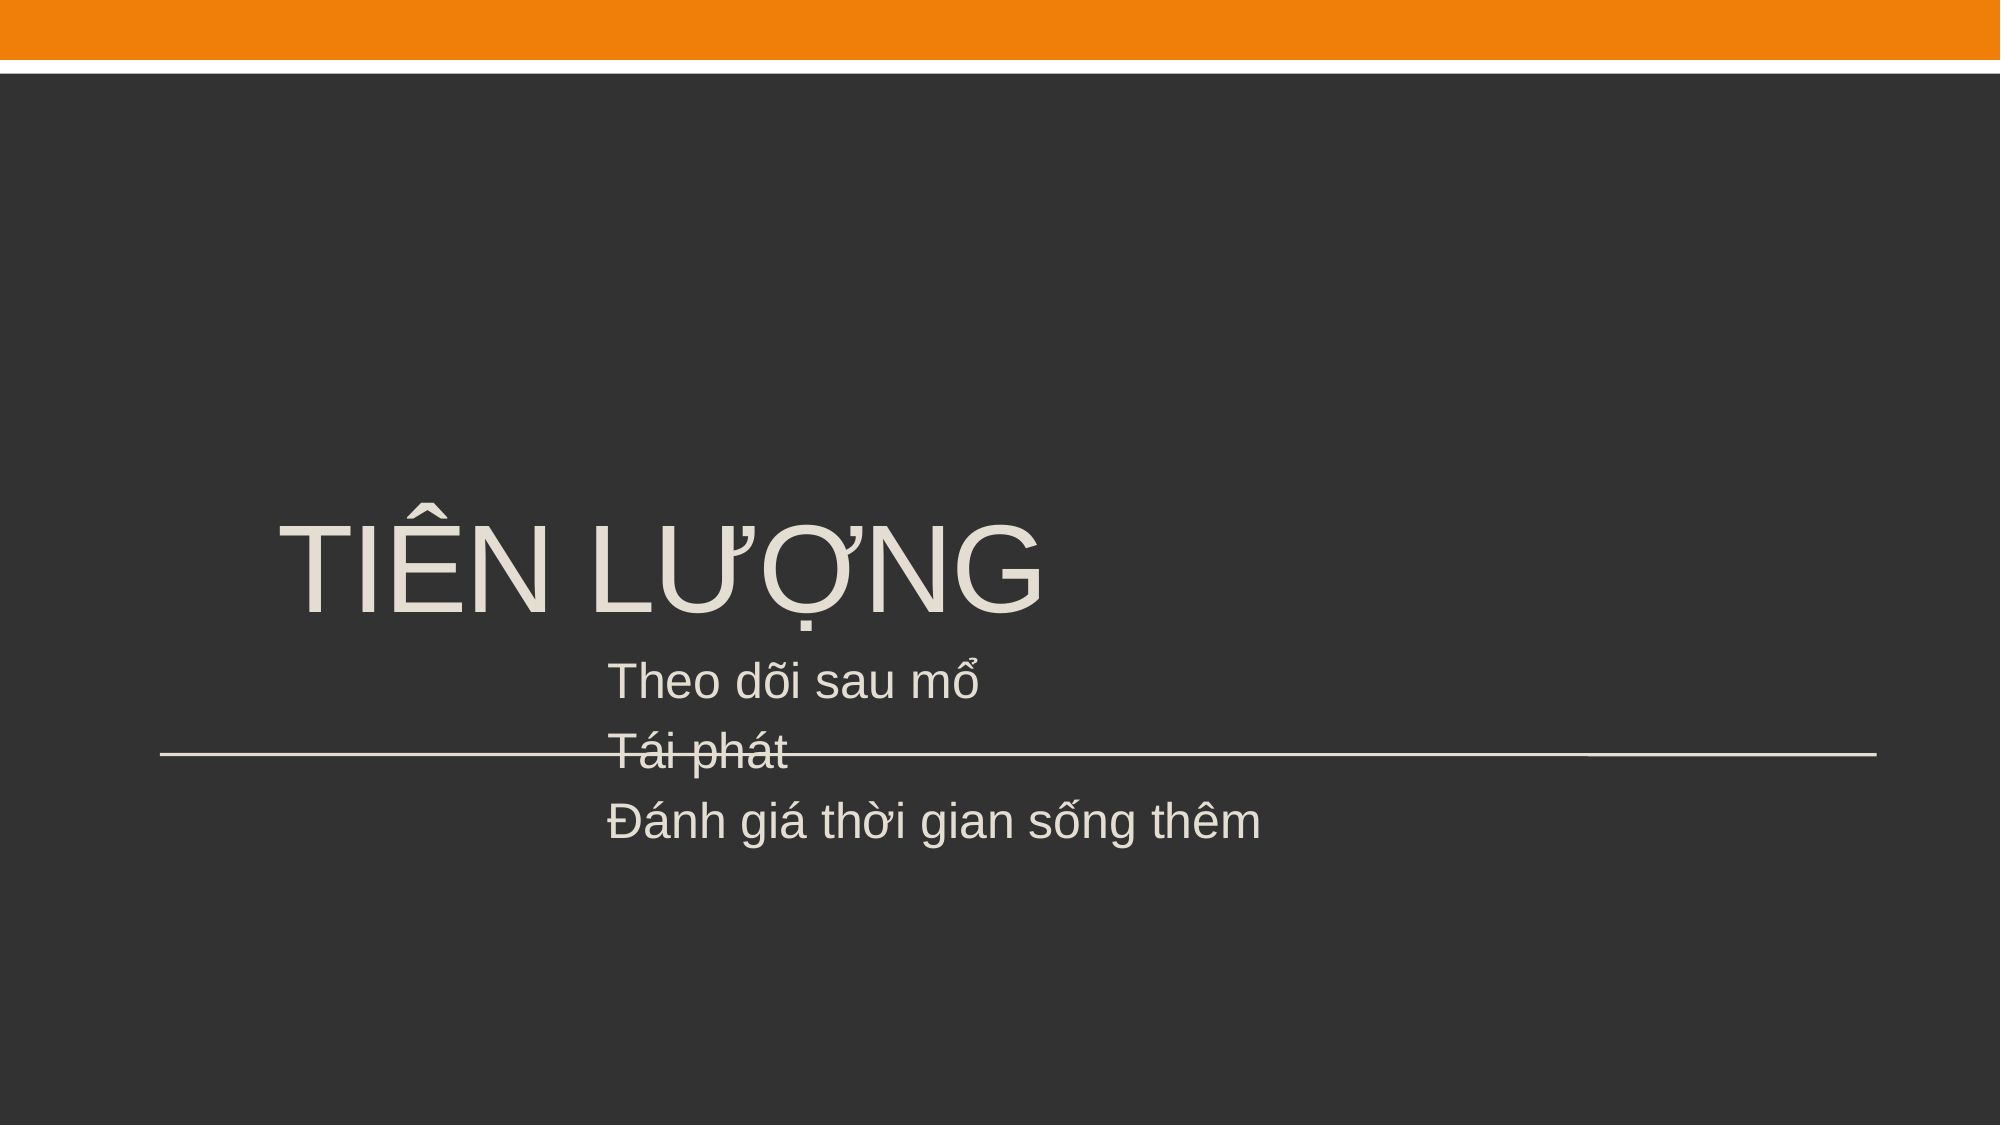

# Tiên lượng
Theo dõi sau mổ
Tái phát
Đánh giá thời gian sống thêm